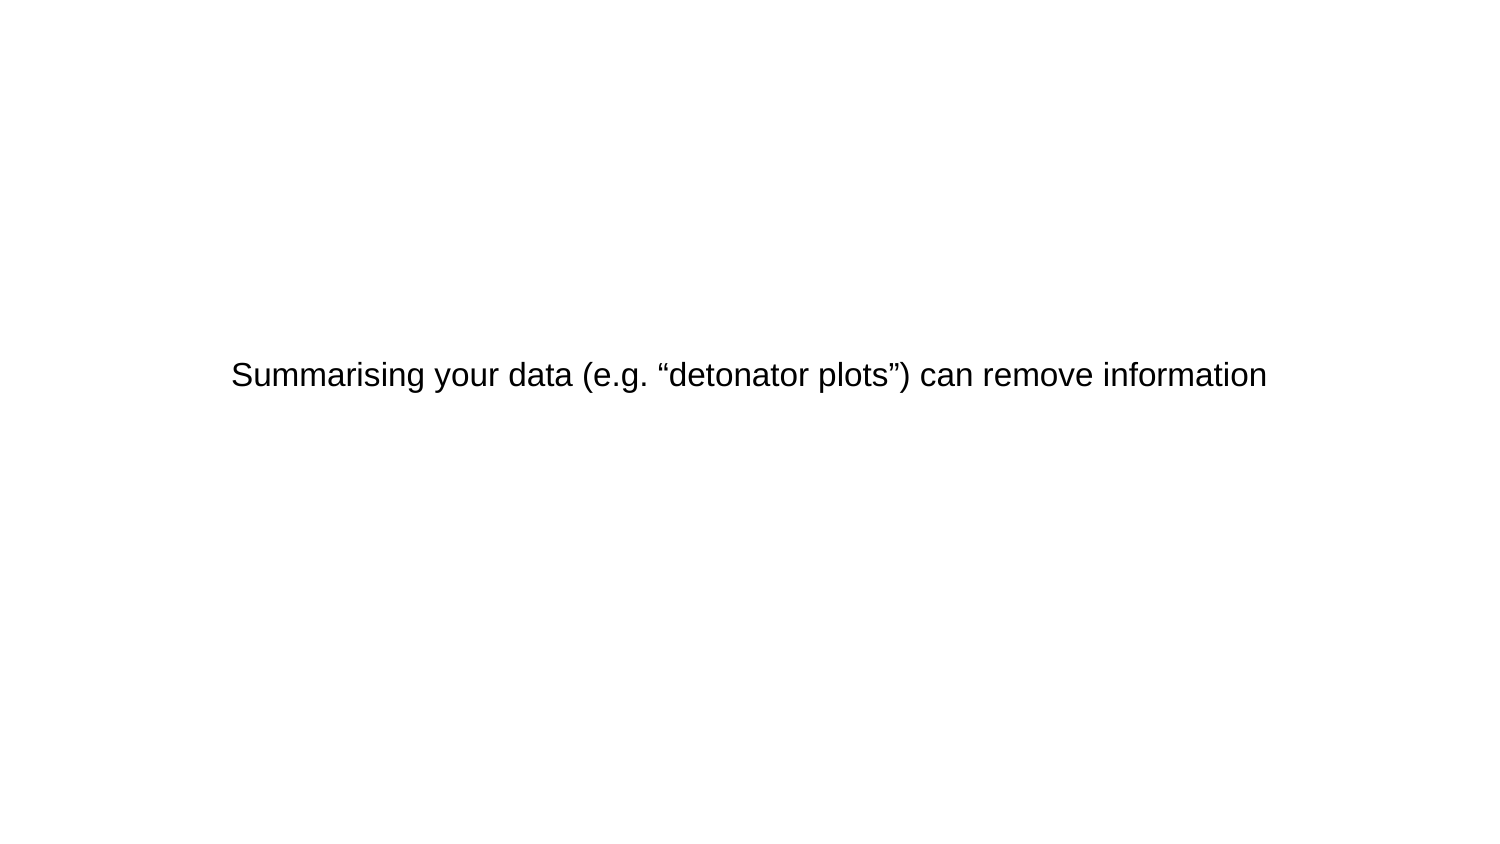

Summarising your data (e.g. “detonator plots”) can remove information